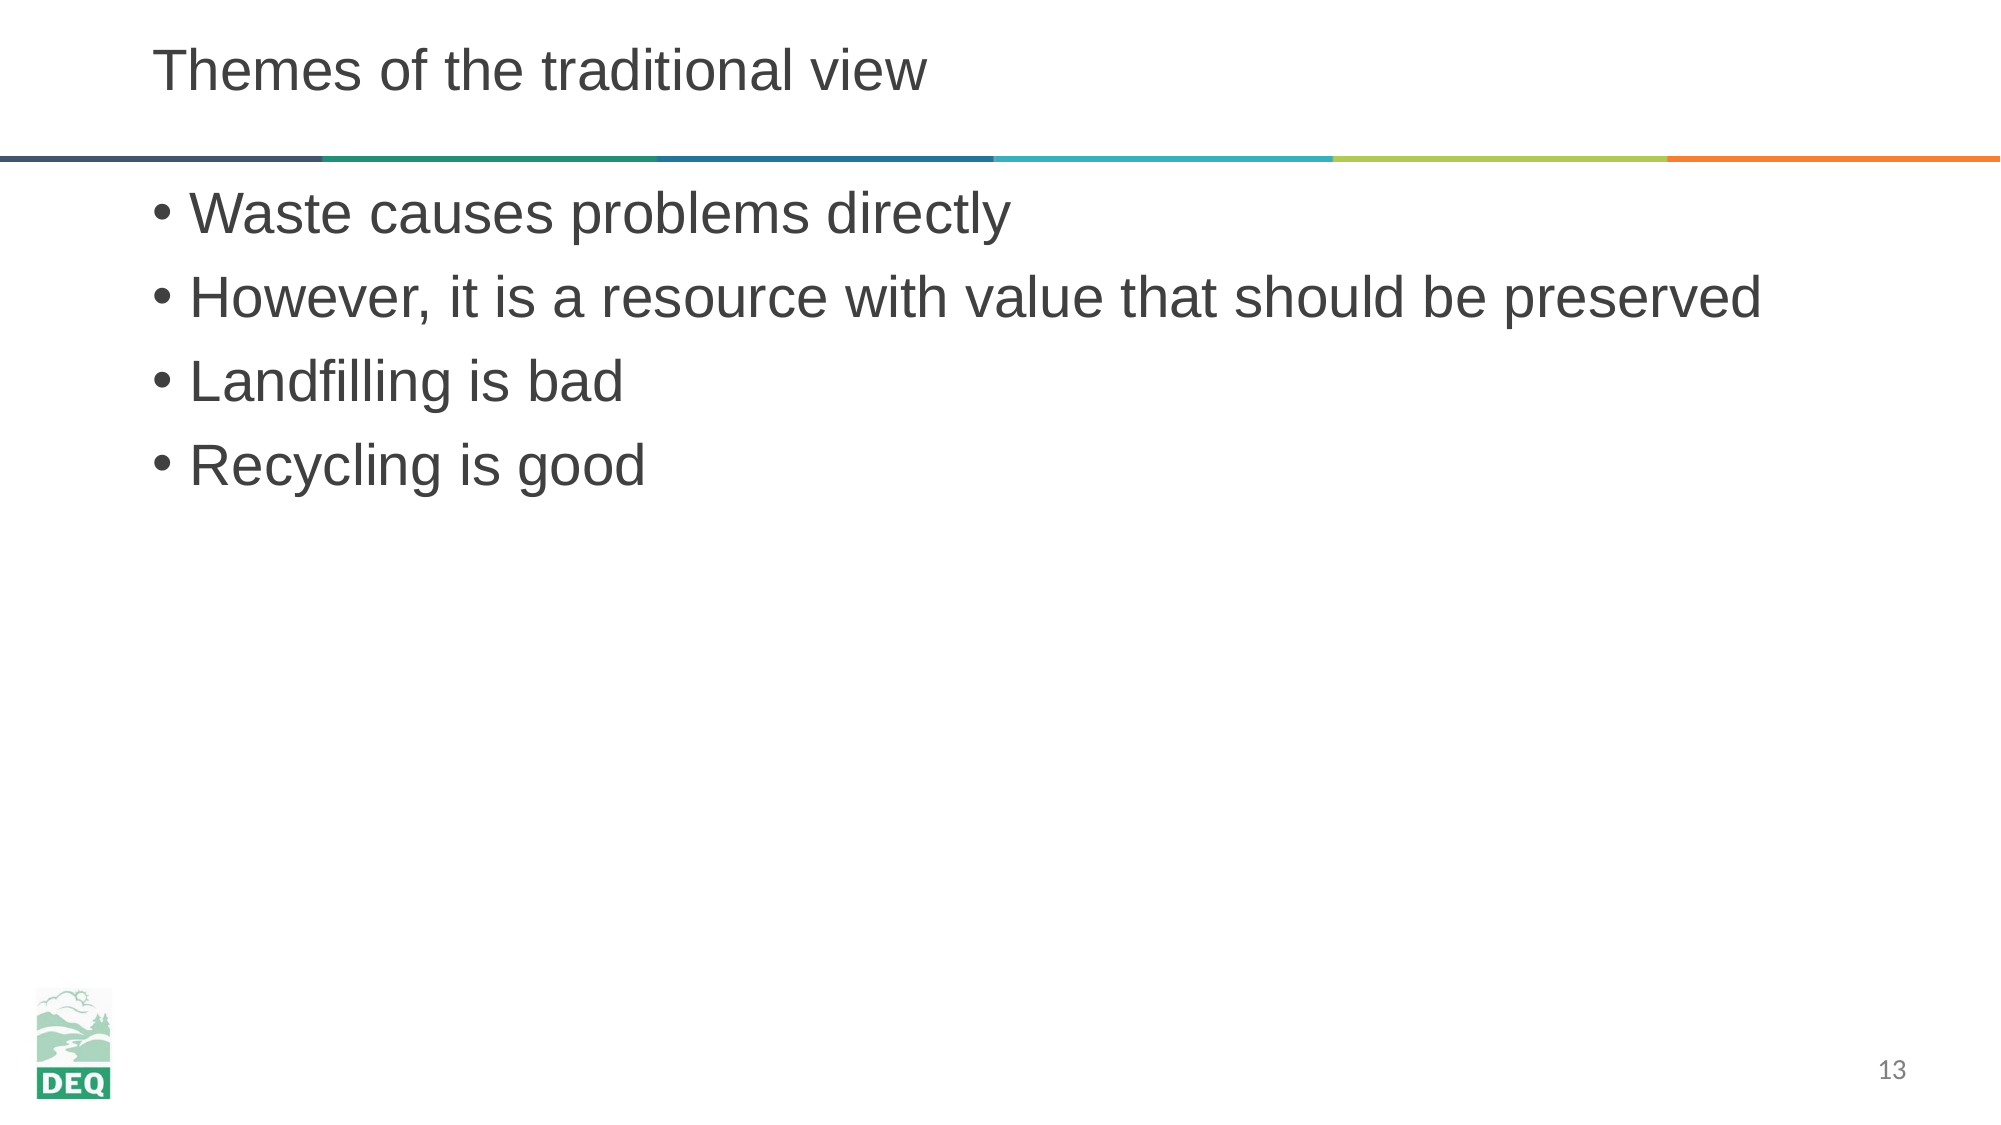

# Themes of the traditional view
Waste causes problems directly
However, it is a resource with value that should be preserved
Landfilling is bad
Recycling is good
13